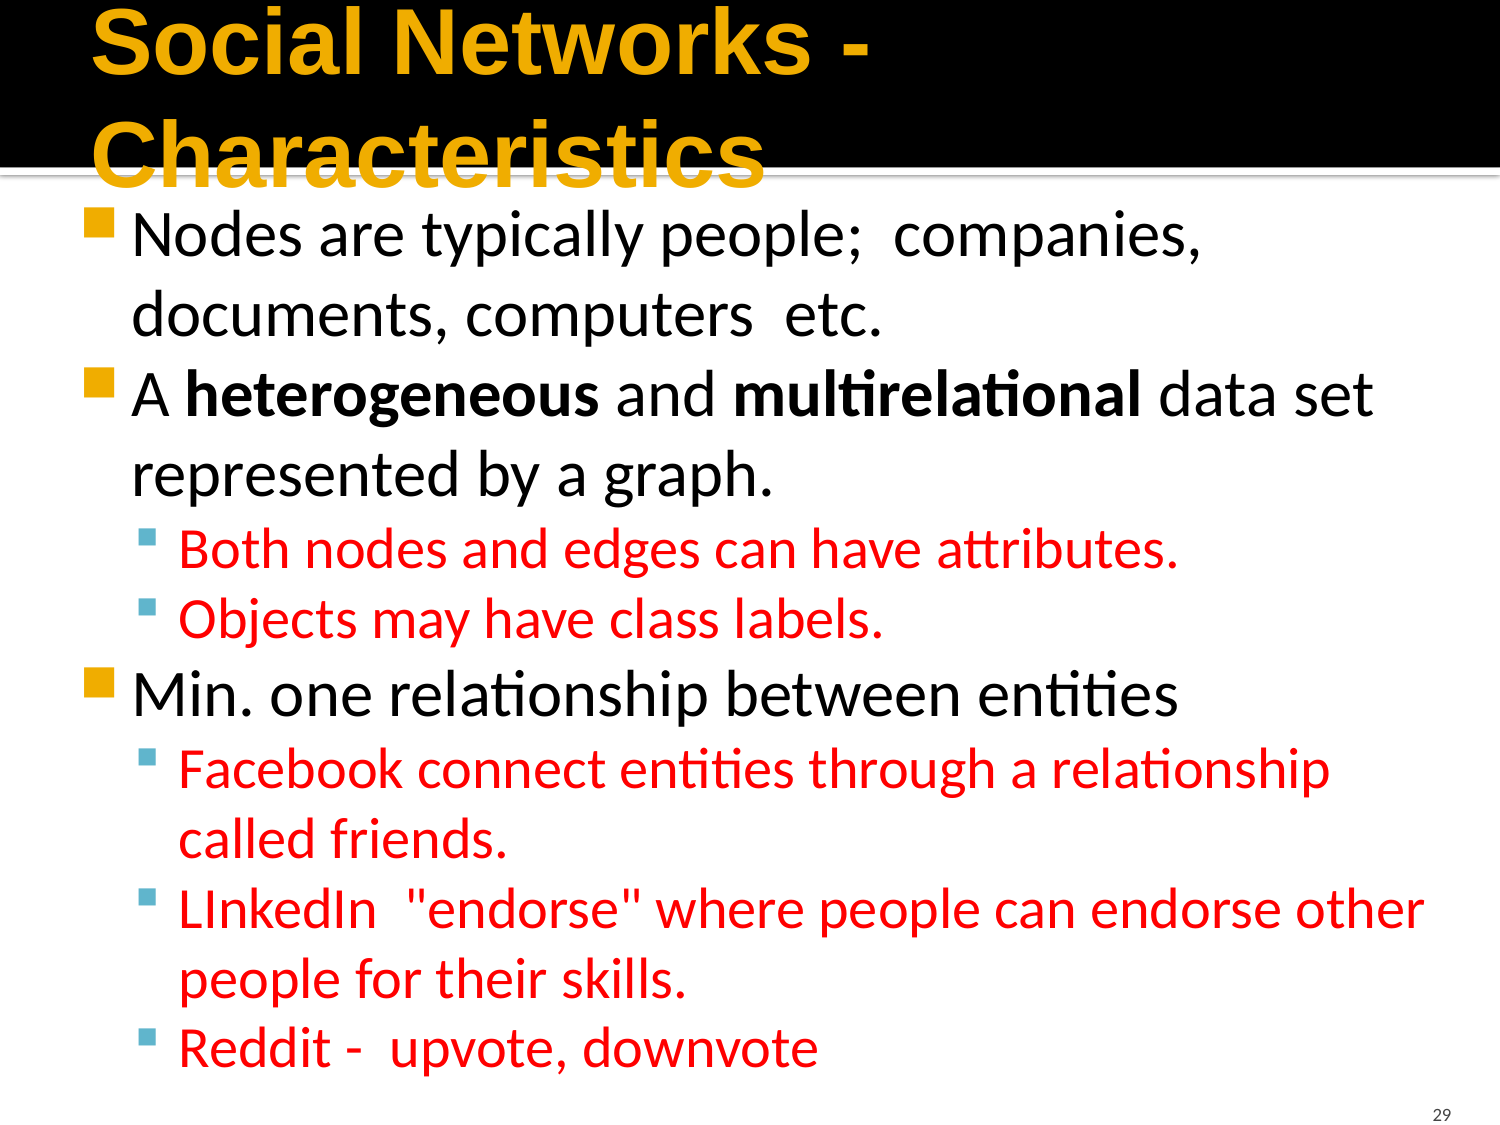

# Social Networks - Characteristics
Nodes are typically people;  companies, documents, computers  etc.
A heterogeneous and multirelational data set represented by a graph.
Both nodes and edges can have attributes.
Objects may have class labels.
Min. one relationship between entities
Facebook connect entities through a relationship called friends.
LInkedIn  "endorse" where people can endorse other people for their skills.
Reddit -  upvote, downvote
29